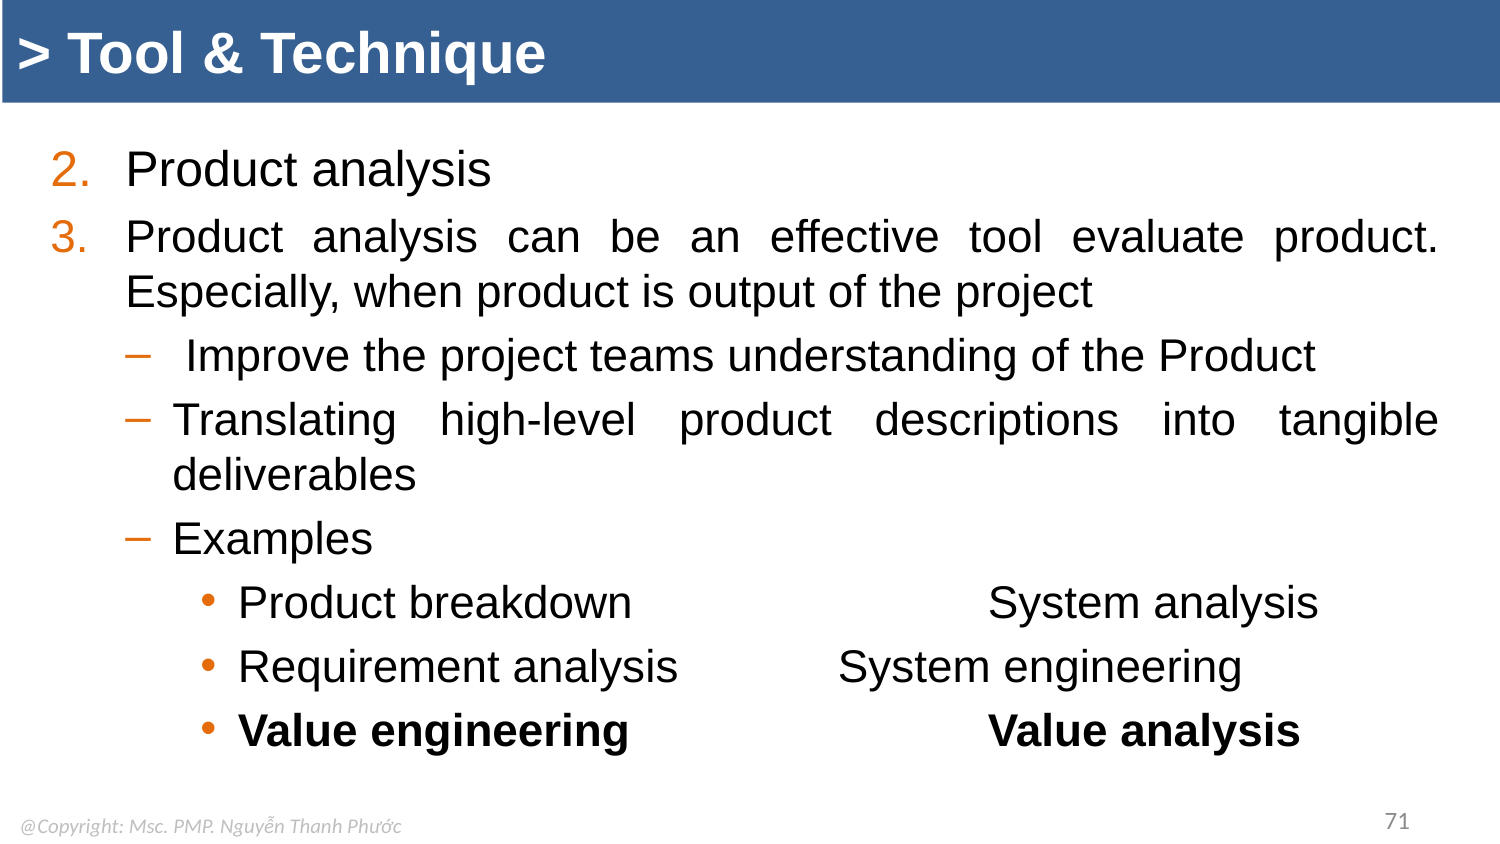

# > Tool & Technique
Product analysis
Product analysis can be an effective tool evaluate product. Especially, when product is output of the project
 Improve the project teams understanding of the Product
Translating high-level product descriptions into tangible deliverables
Examples
Product breakdown			System analysis
Requirement analysis		System engineering
Value engineering			Value analysis

71